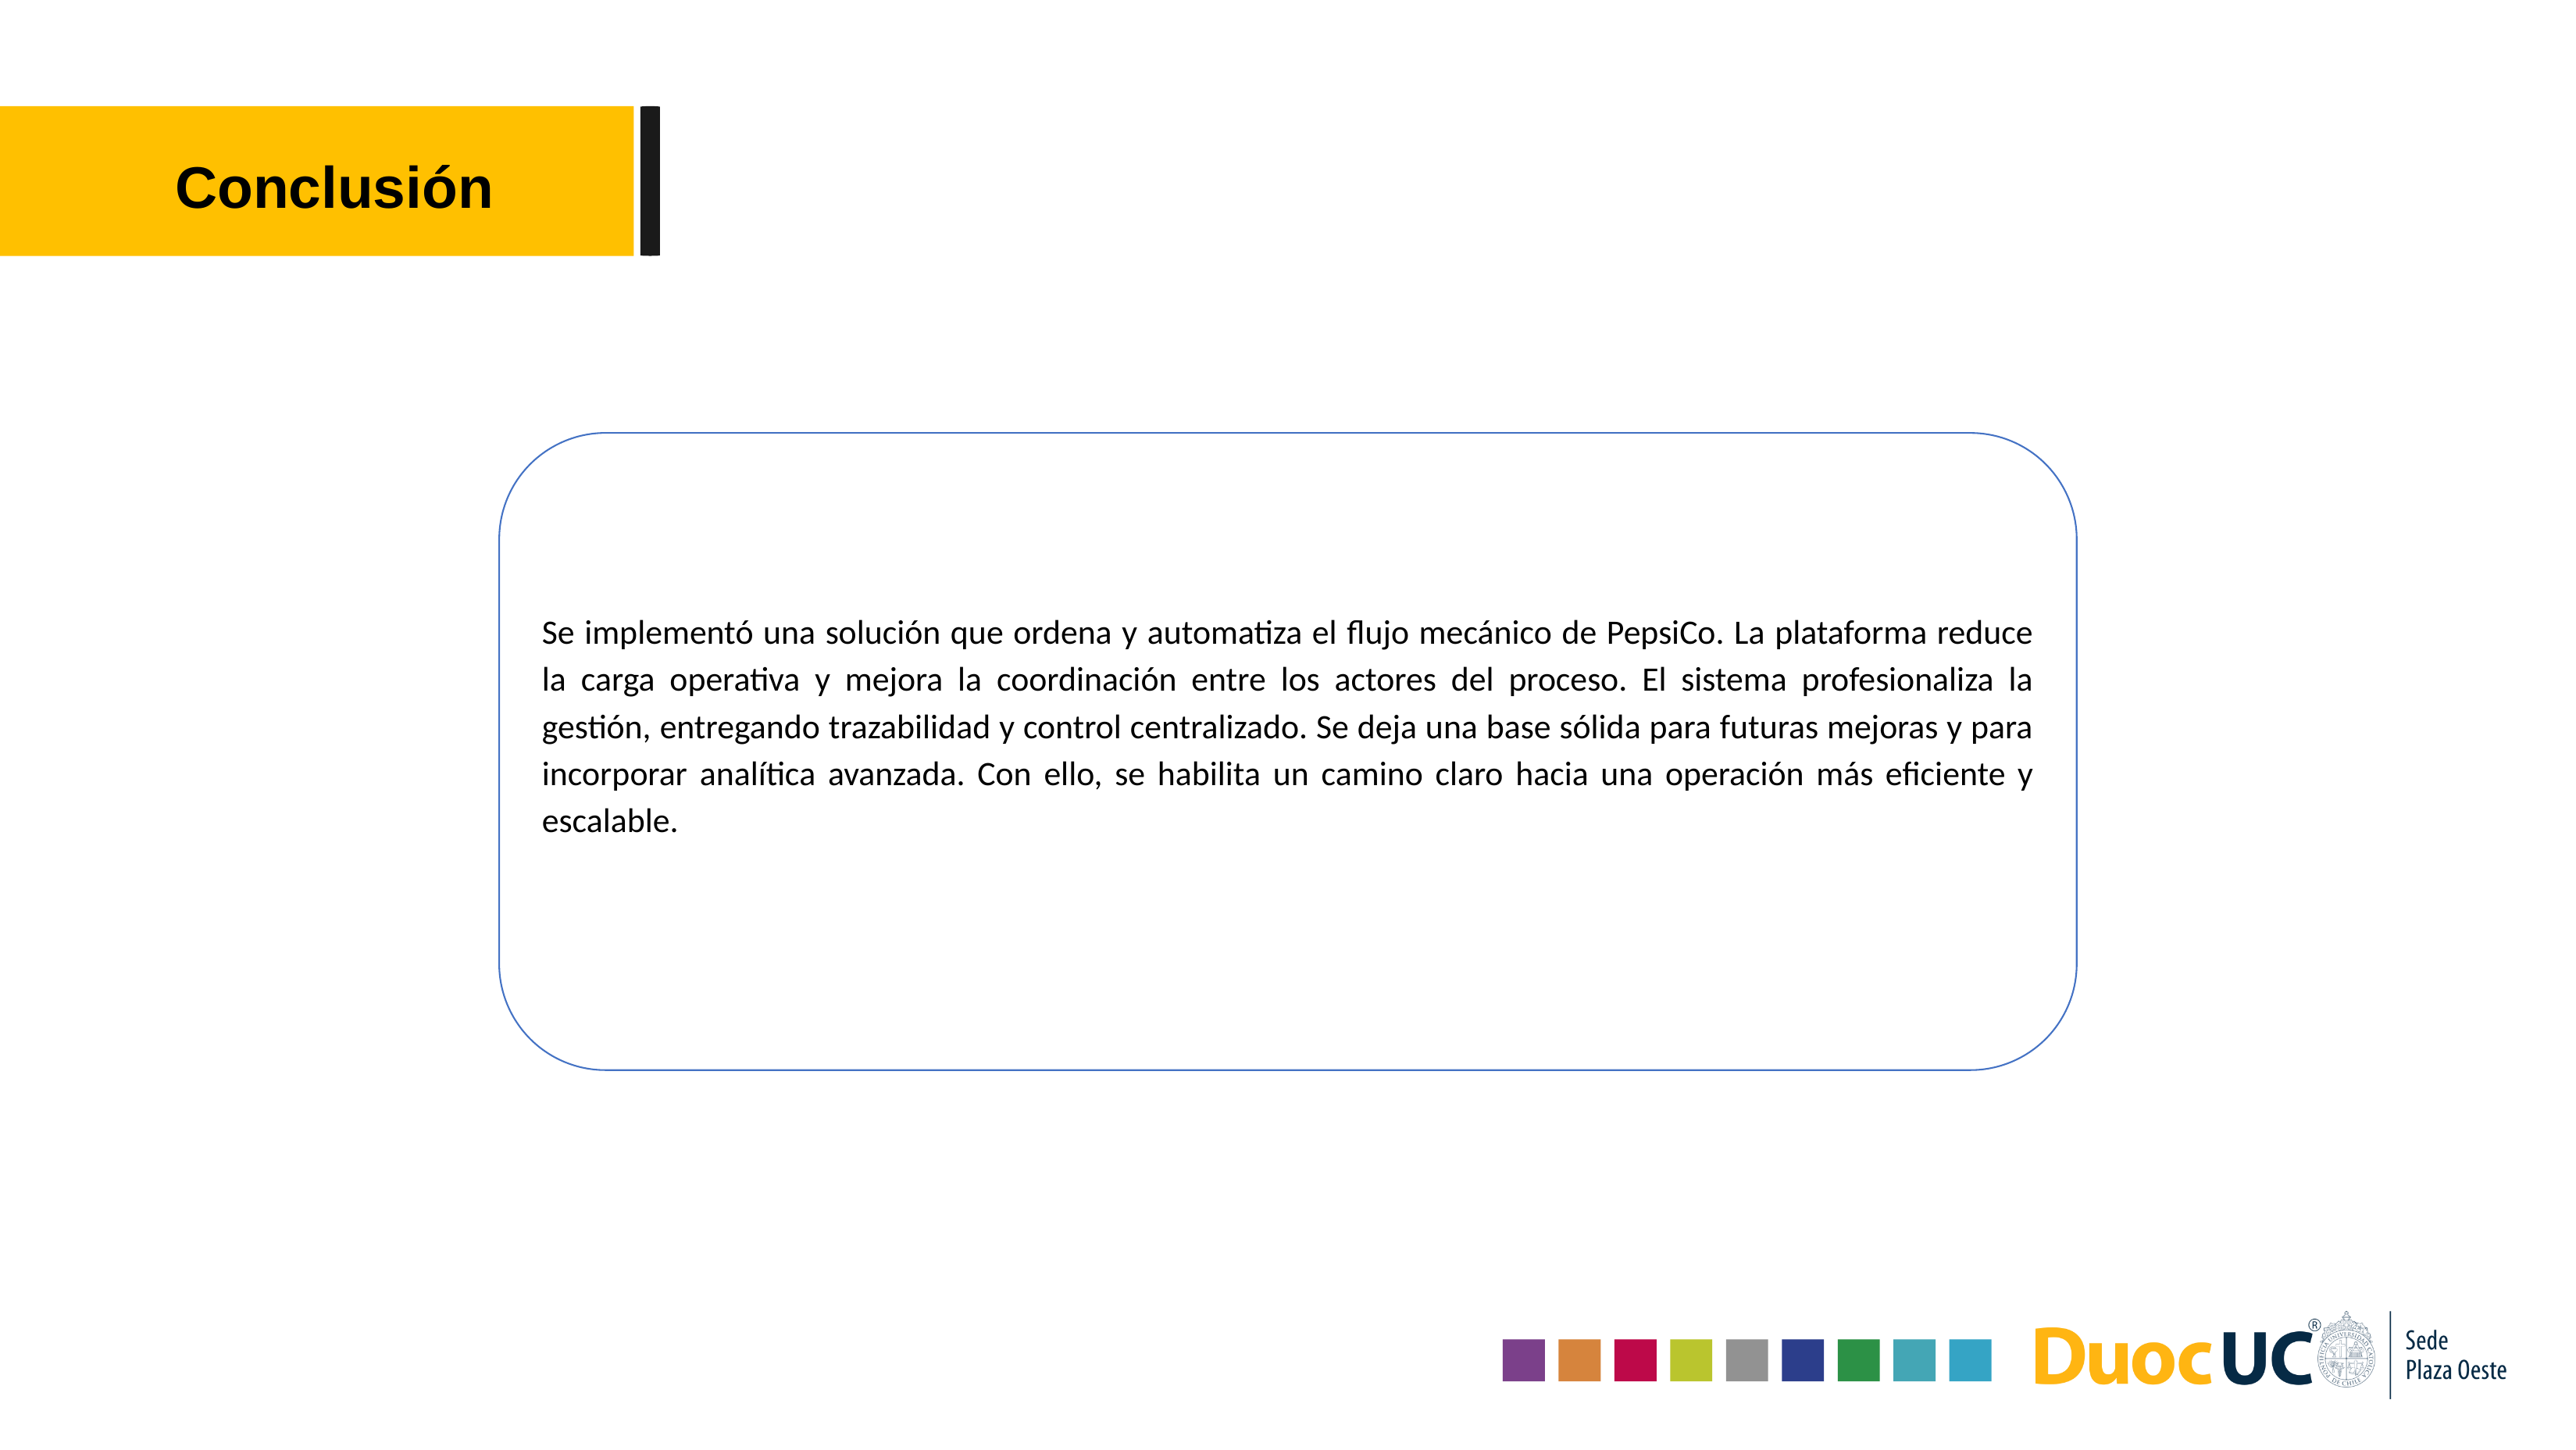

Conclusión
Se implementó una solución que ordena y automatiza el flujo mecánico de PepsiCo. La plataforma reduce la carga operativa y mejora la coordinación entre los actores del proceso. El sistema profesionaliza la gestión, entregando trazabilidad y control centralizado. Se deja una base sólida para futuras mejoras y para incorporar analítica avanzada. Con ello, se habilita un camino claro hacia una operación más eficiente y escalable.